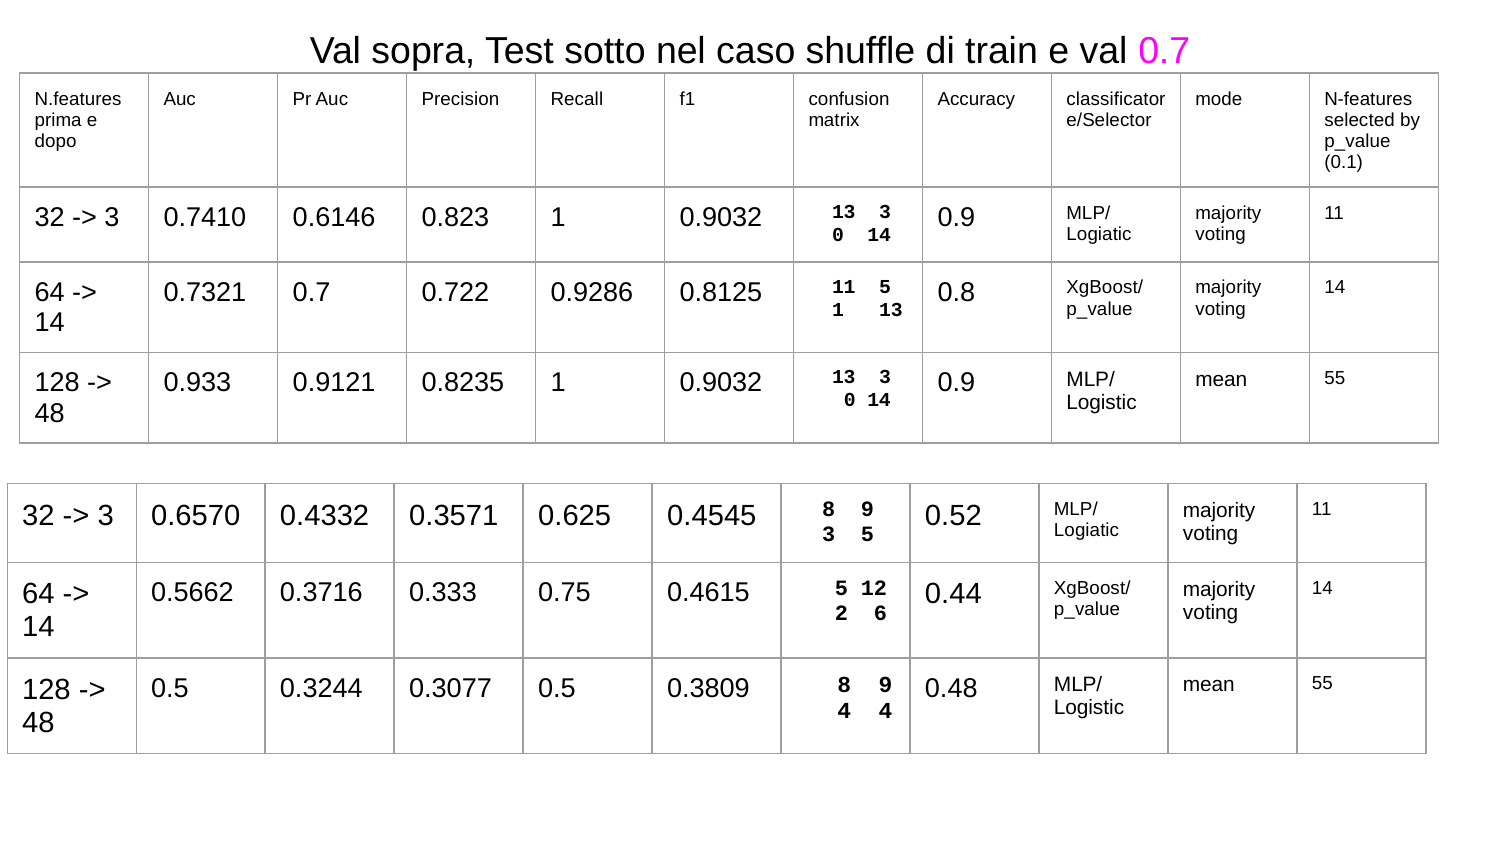

Val sopra, Test sotto nel caso shuffle di train e val 0.7
| N.features prima e dopo | Auc | Pr Auc | Precision | Recall | f1 | confusion matrix | Accuracy | classificatore/Selector | mode | N-features selected by p\_value (0.1) |
| --- | --- | --- | --- | --- | --- | --- | --- | --- | --- | --- |
| 32 -> 3 | 0.7410 | 0.6146 | 0.823 | 1 | 0.9032 | 13 3 0 14 | 0.9 | MLP/Logiatic | majority voting | 11 |
| 64 -> 14 | 0.7321 | 0.7 | 0.722 | 0.9286 | 0.8125 | 11 5 1 13 | 0.8 | XgBoost/p\_value | majority voting | 14 |
| 128 -> 48 | 0.933 | 0.9121 | 0.8235 | 1 | 0.9032 | 13 3 0 14 | 0.9 | MLP/Logistic | mean | 55 |
| 32 -> 3 | 0.6570 | 0.4332 | 0.3571 | 0.625 | 0.4545 | 8 9 3 5 | 0.52 | MLP/Logiatic | majority voting | 11 |
| --- | --- | --- | --- | --- | --- | --- | --- | --- | --- | --- |
| 64 -> 14 | 0.5662 | 0.3716 | 0.333 | 0.75 | 0.4615 | 5 12 2 6 | 0.44 | XgBoost/p\_value | majority voting | 14 |
| 128 -> 48 | 0.5 | 0.3244 | 0.3077 | 0.5 | 0.3809 | 8 9 4 4 | 0.48 | MLP/Logistic | mean | 55 |